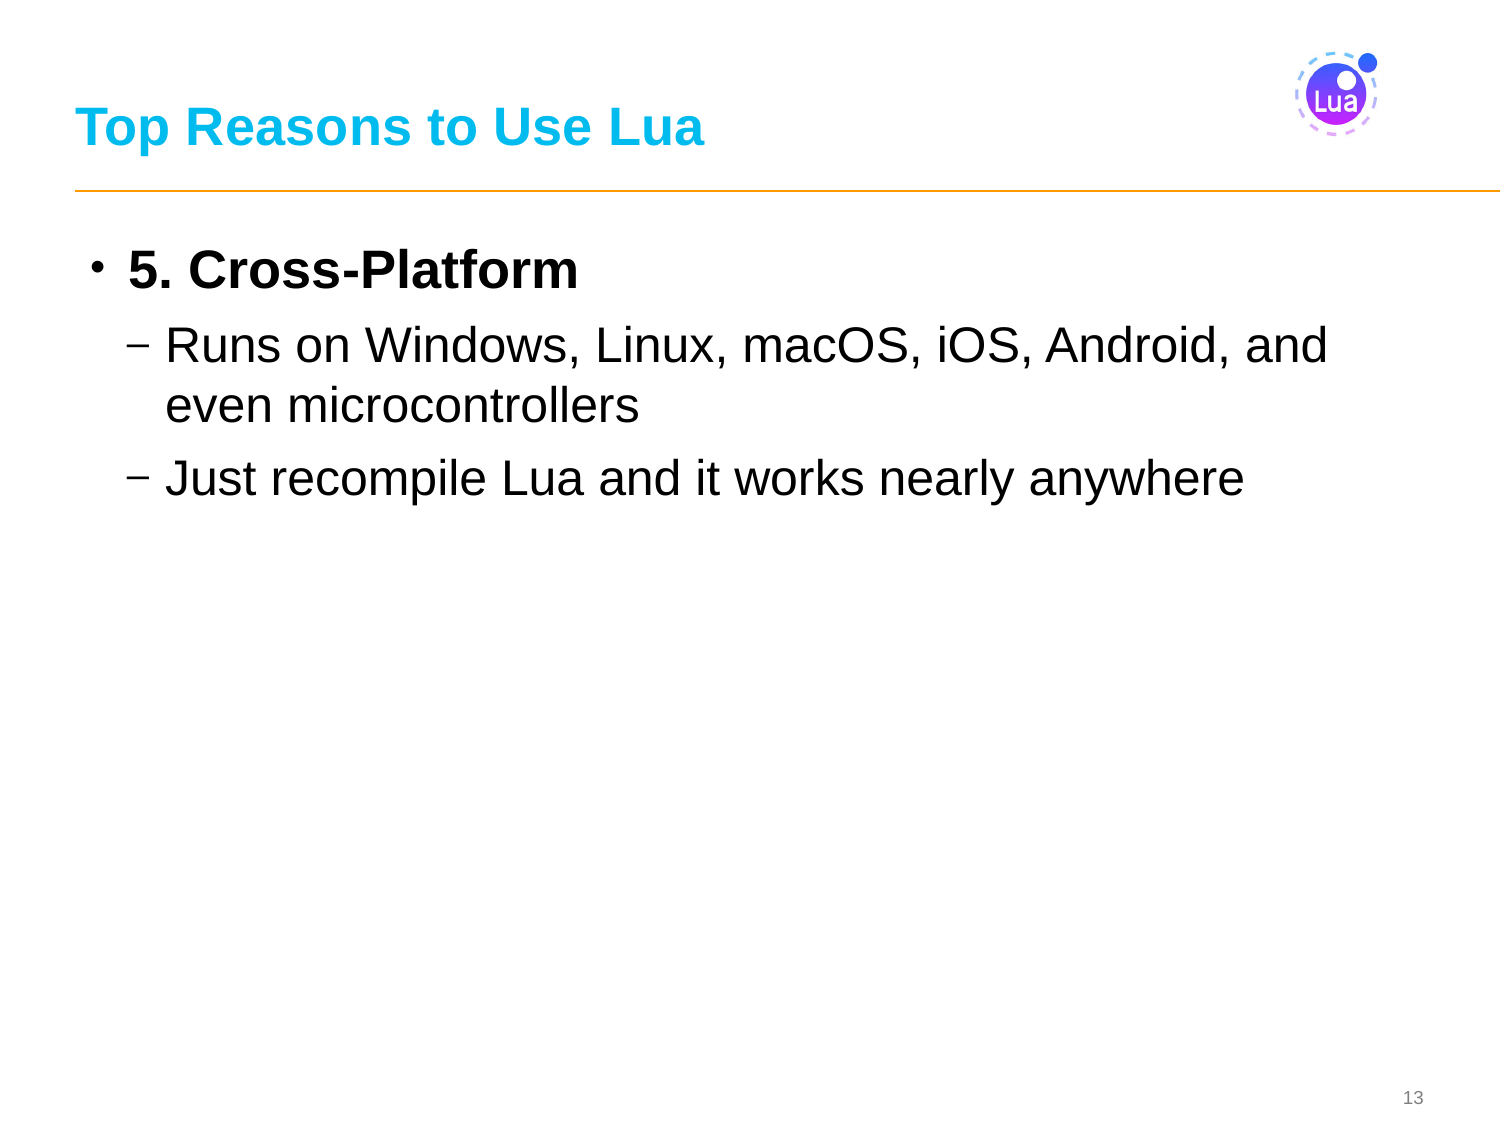

# Top Reasons to Use Lua
5. Cross-Platform
Runs on Windows, Linux, macOS, iOS, Android, and even microcontrollers
Just recompile Lua and it works nearly anywhere